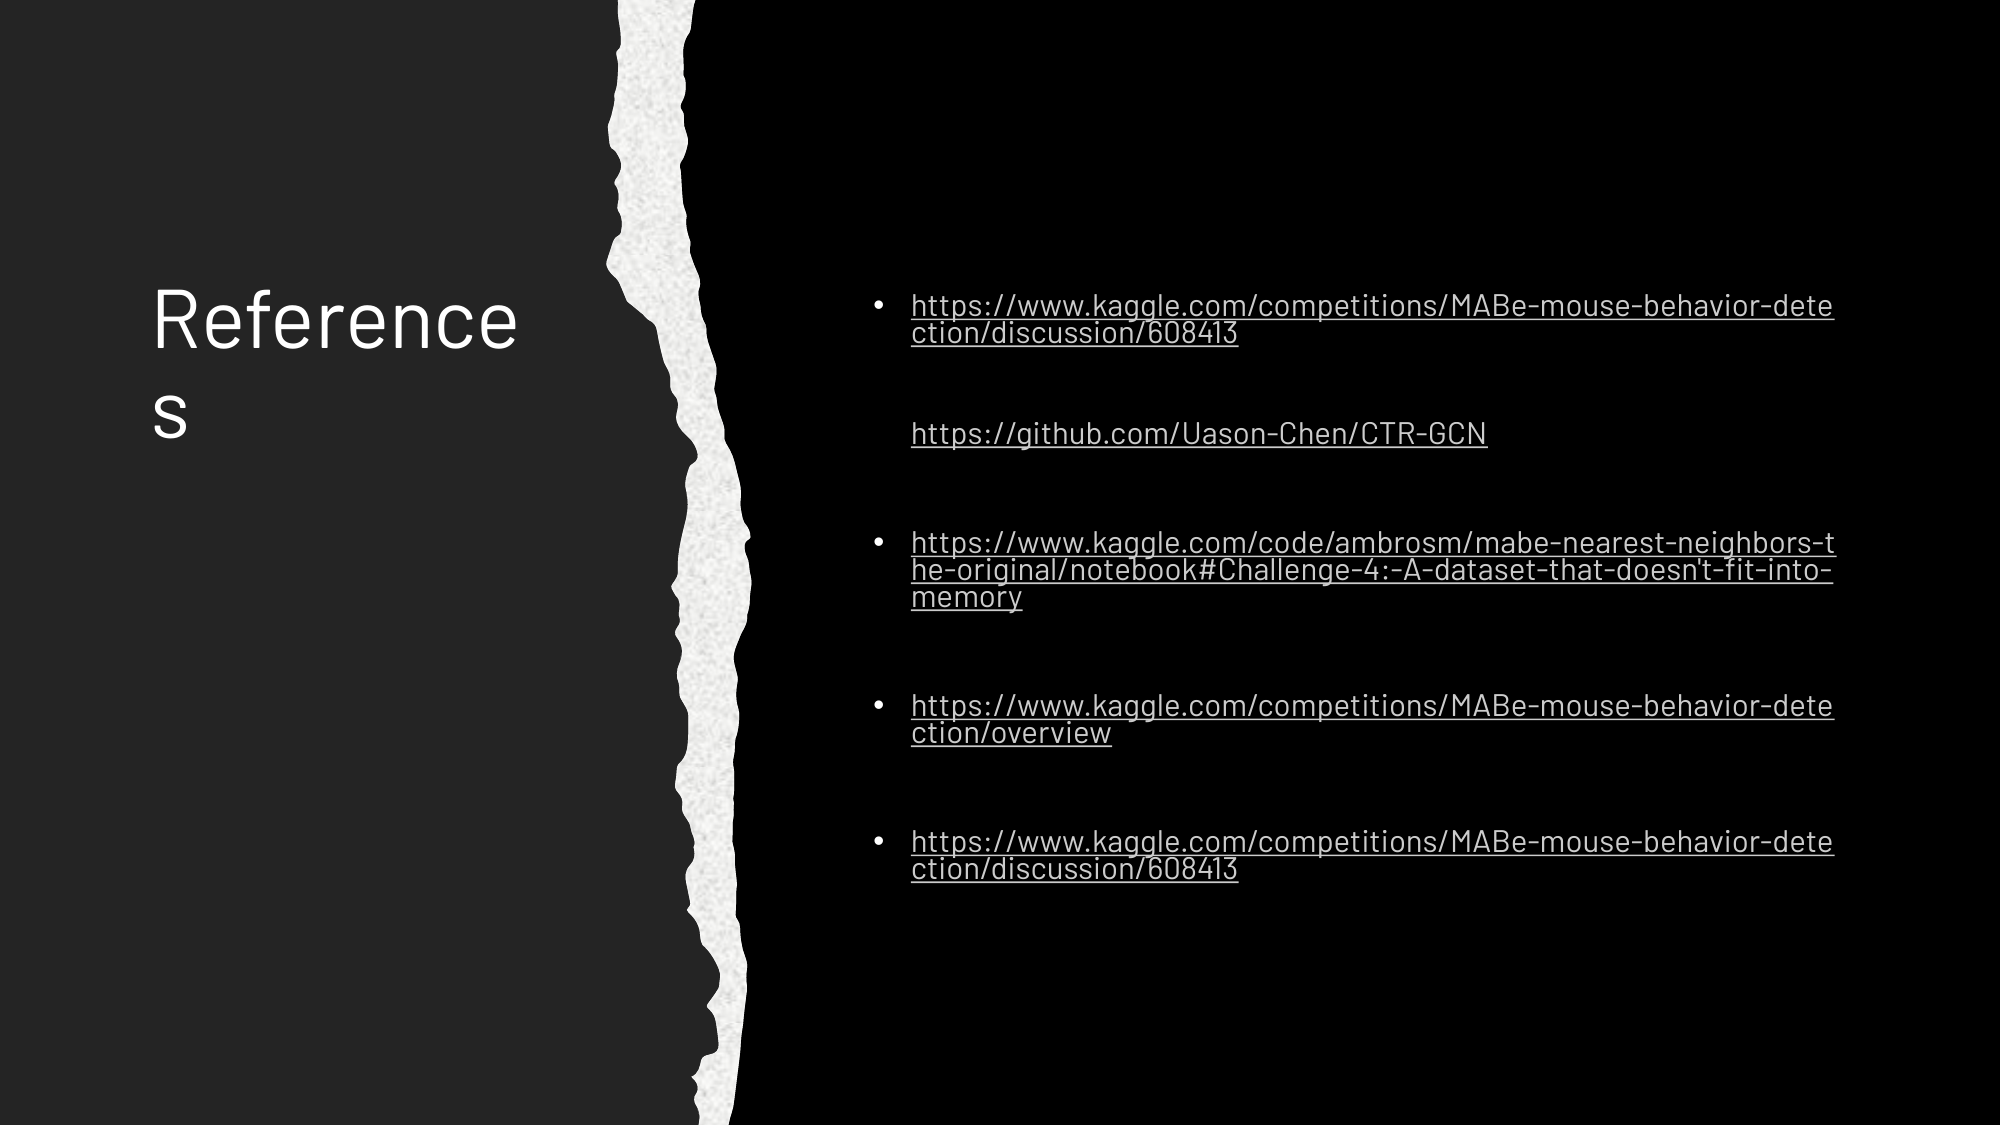

# References
https://www.kaggle.com/competitions/MABe-mouse-behavior-detection/discussion/608413
https://github.com/Uason-Chen/CTR-GCN

https://www.kaggle.com/code/ambrosm/mabe-nearest-neighbors-the-original/notebook#Challenge-4:-A-dataset-that-doesn't-fit-into-memory

https://www.kaggle.com/competitions/MABe-mouse-behavior-detection/overview

https://www.kaggle.com/competitions/MABe-mouse-behavior-detection/discussion/608413